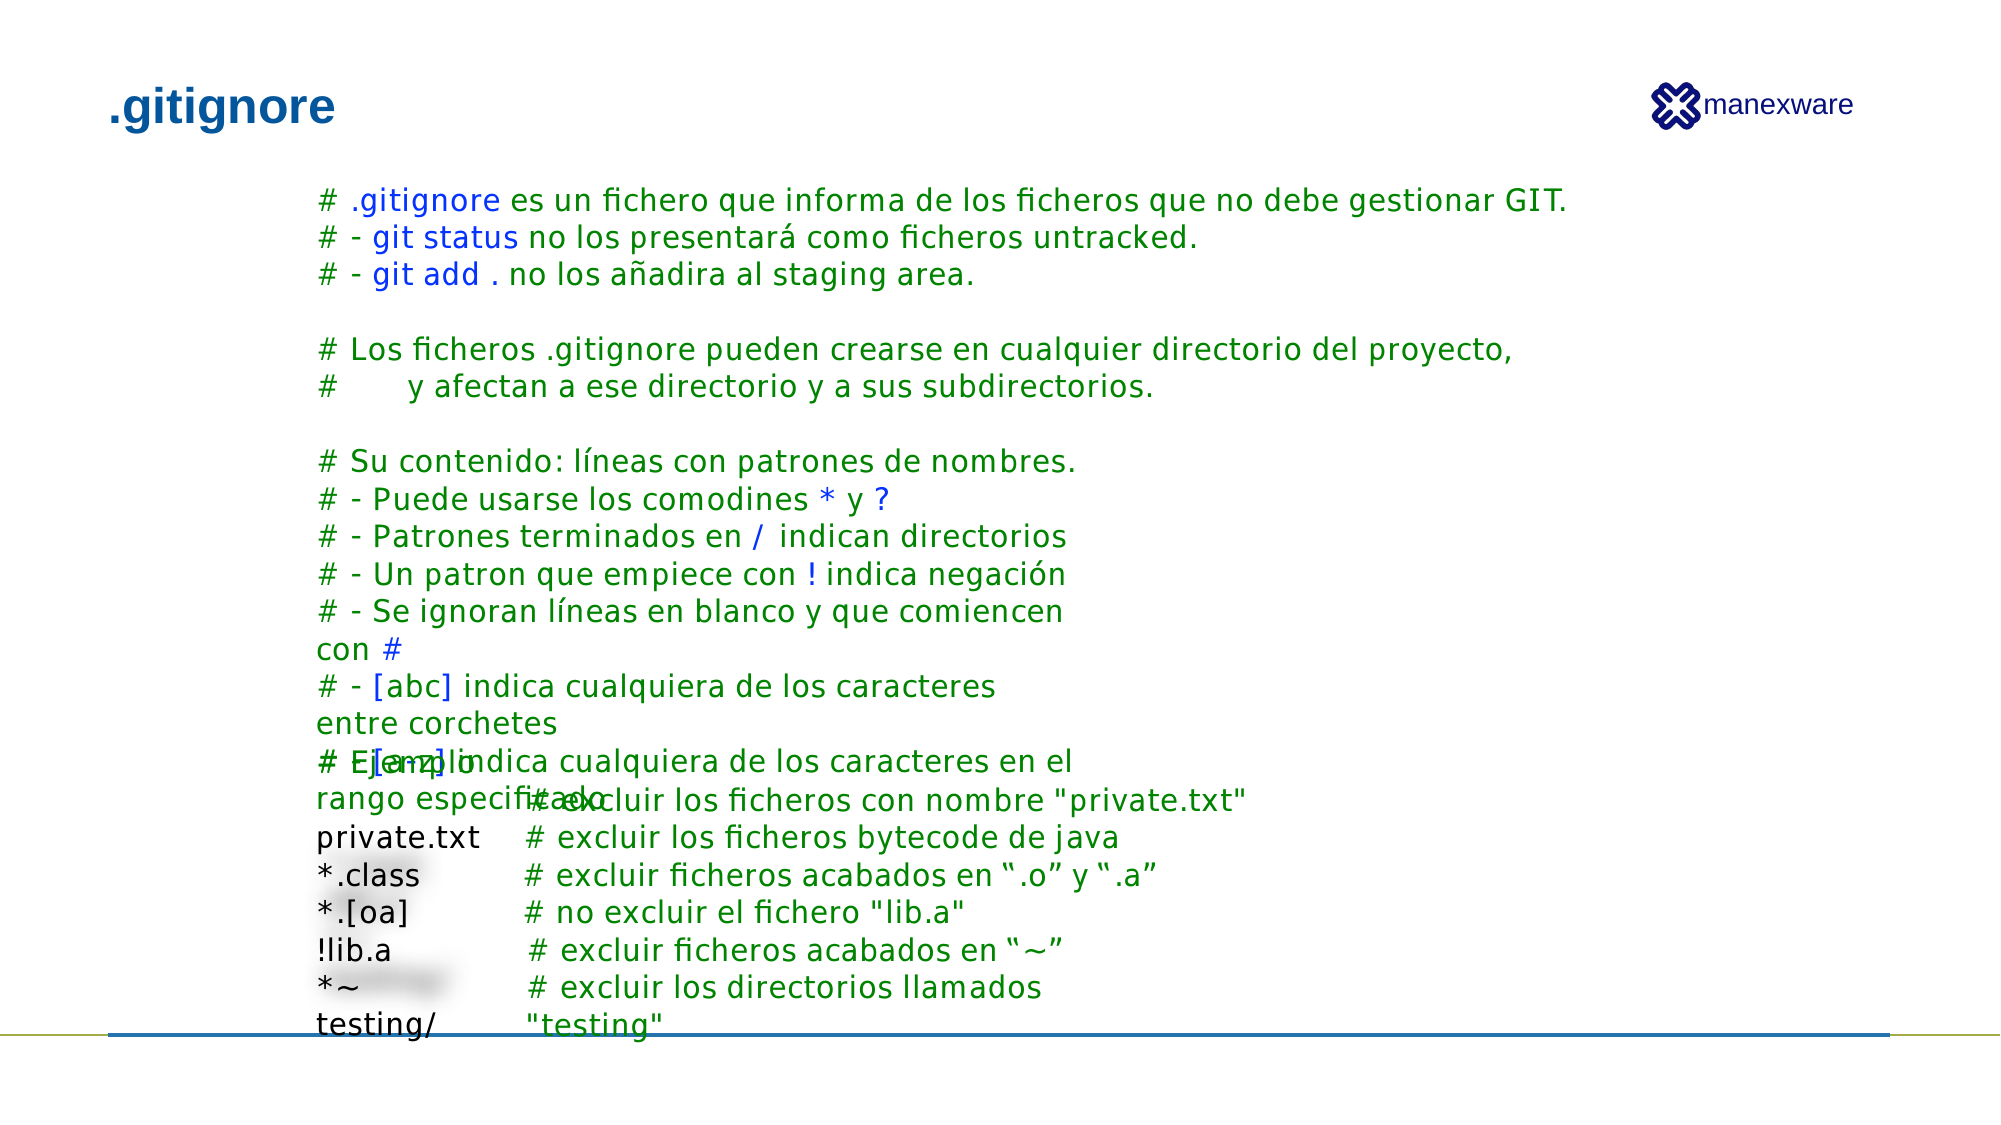

# .gitignore
# .gitignore es un fichero que informa de los ficheros que no debe gestionar GIT.  # - git status no los presentará como ficheros untracked.
# - git add . no los añadira al staging area.

# Los ficheros .gitignore pueden crearse en cualquier directorio del proyecto,  #	y afectan a ese directorio y a sus subdirectorios.

# Su contenido: líneas con patrones de nombres.  # - Puede usarse los comodines * y ?
# - Patrones terminados en / indican directorios  # - Un patron que empiece con ! indica negación
# - Se ignoran líneas en blanco y que comiencen con #
# - [abc] indica cualquiera de los caracteres entre corchetes
# - [a-z] indica cualquiera de los caracteres en el rango especificado
# Ejemplo  private.txt
*.class
*.[oa]
!lib.a
*~  testing/
# excluir los ficheros con nombre "private.txt"  # excluir los ficheros bytecode de java
# excluir ficheros acabados en “.o” y “.a”  # no excluir el fichero "lib.a"
# excluir ficheros acabados en “~”
# excluir los directorios llamados "testing"